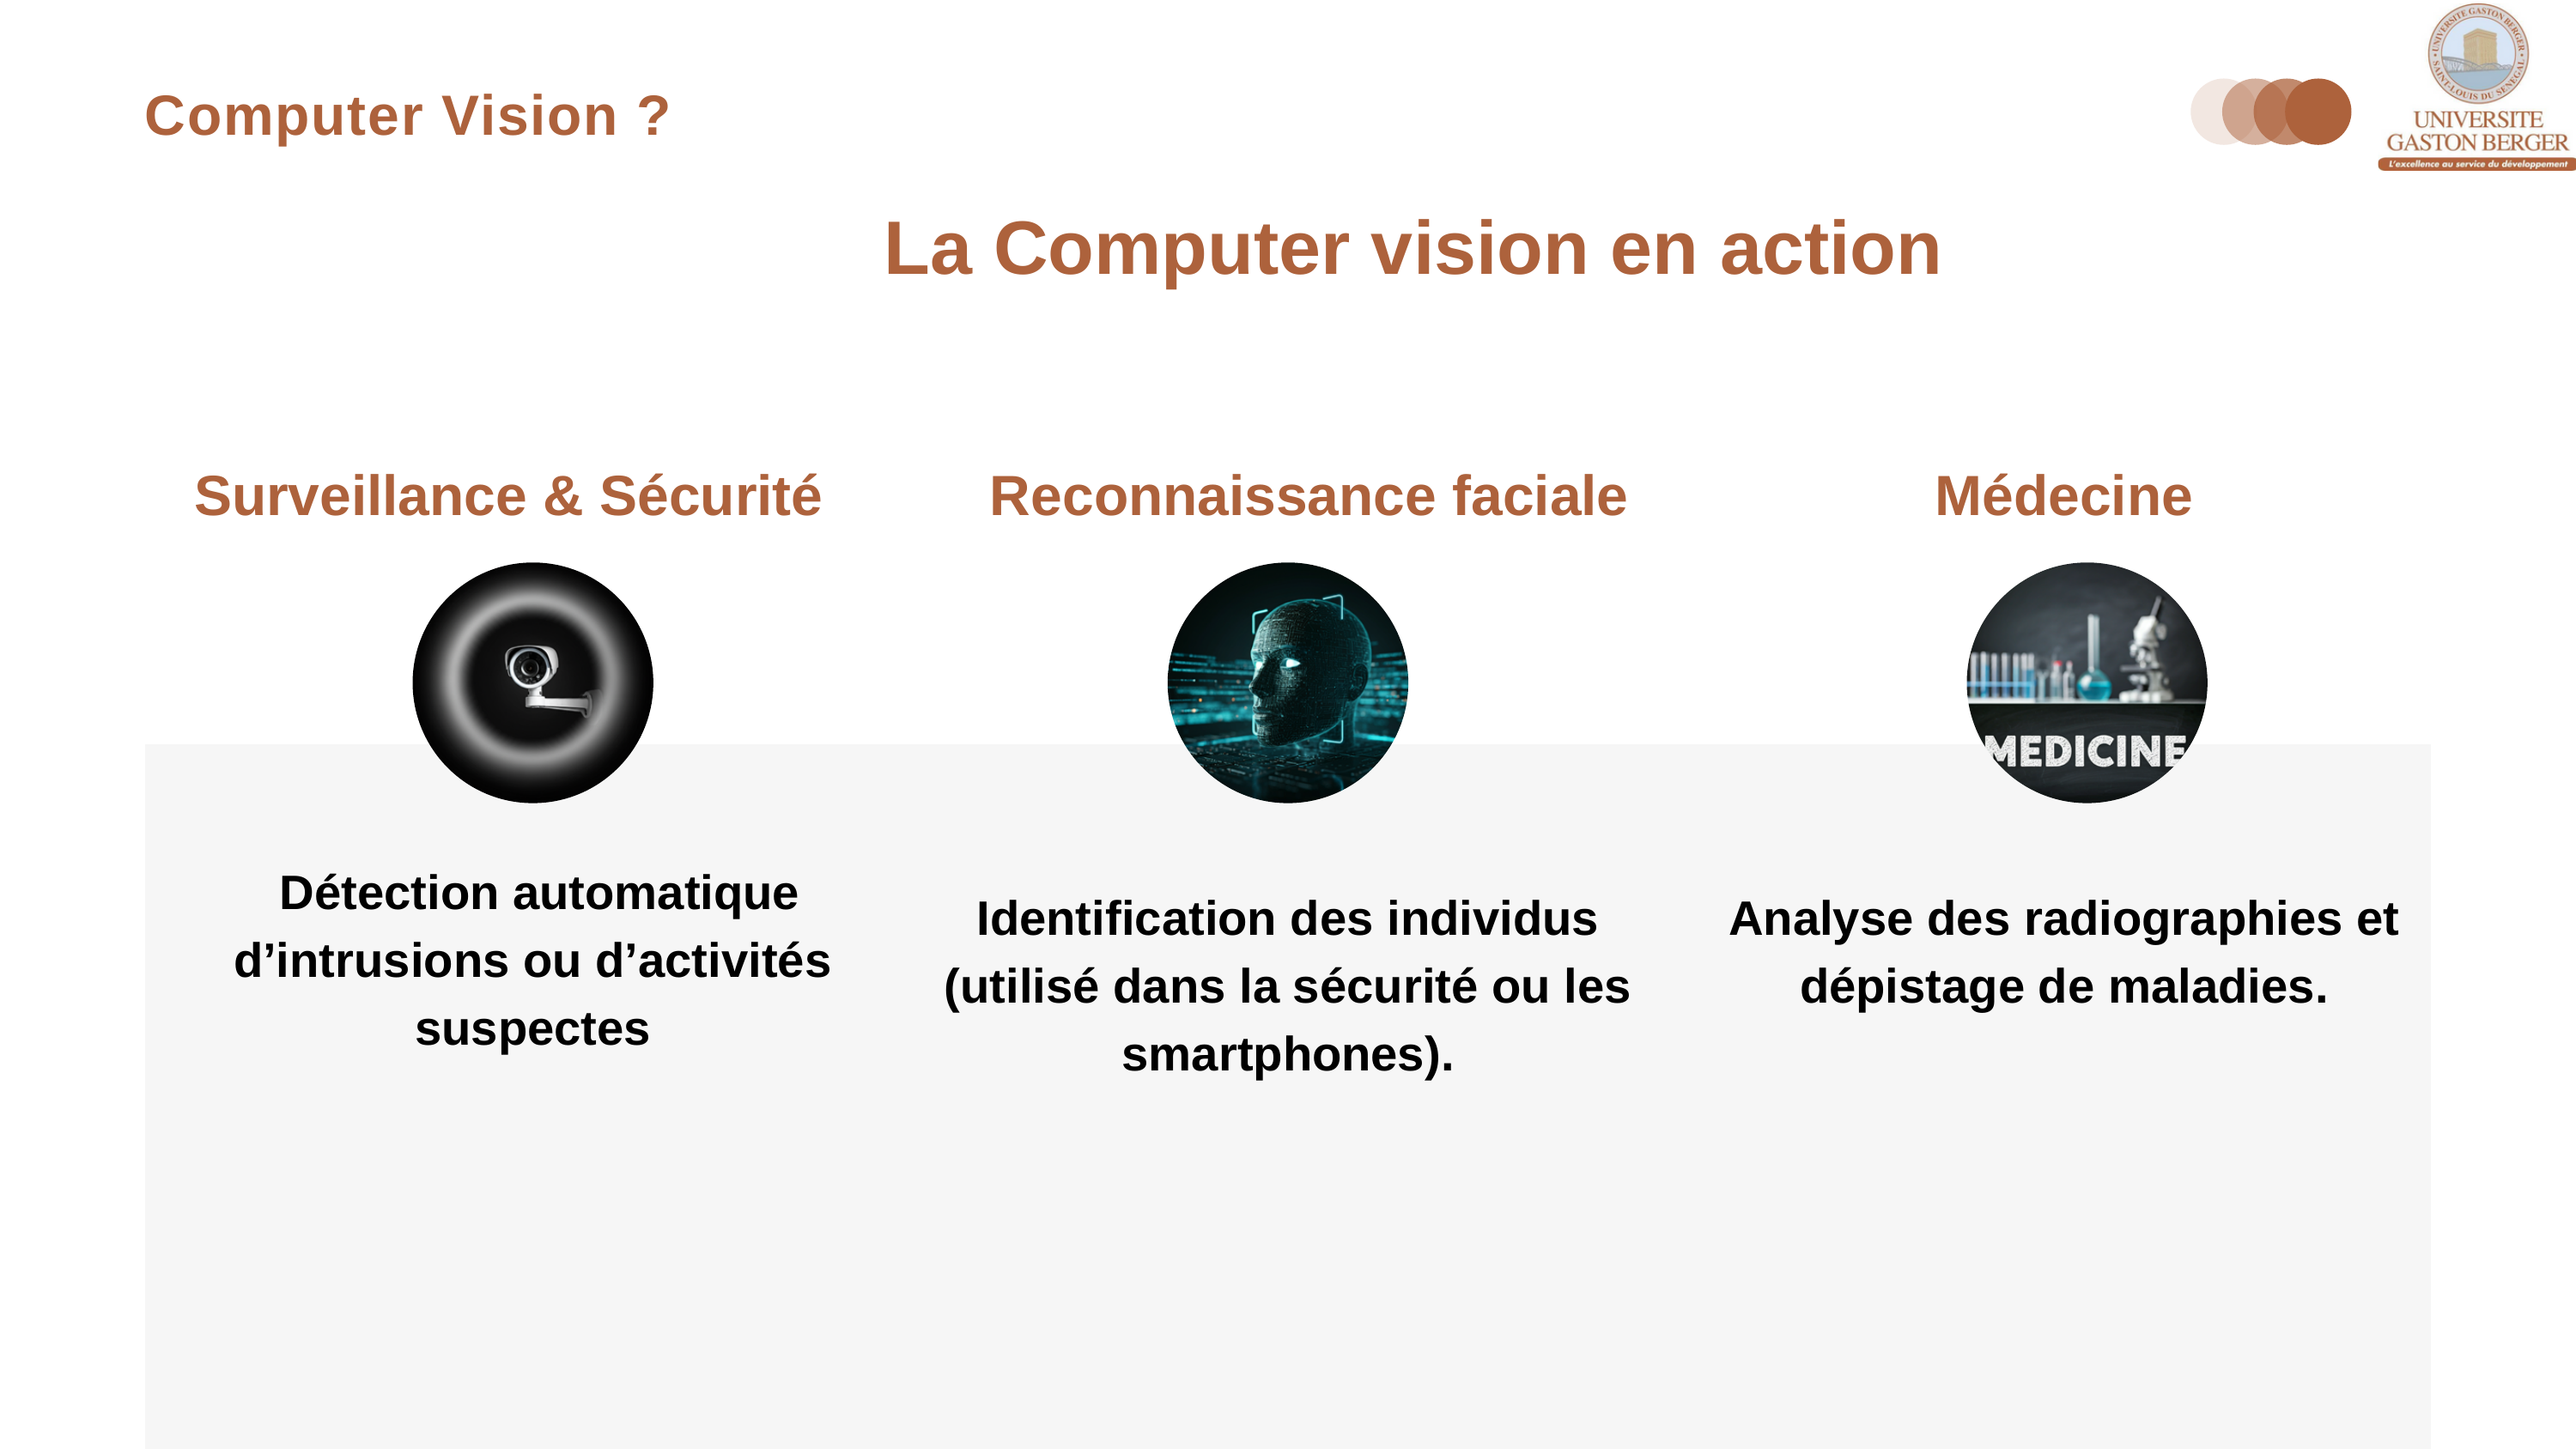

Computer Vision ?

La Computer vision en action
Surveillance & Sécurité
Reconnaissance faciale
Médecine

 Détection automatique d’intrusions ou d’activités suspectes
Identification des individus (utilisé dans la sécurité ou les smartphones).
Analyse des radiographies et dépistage de maladies.